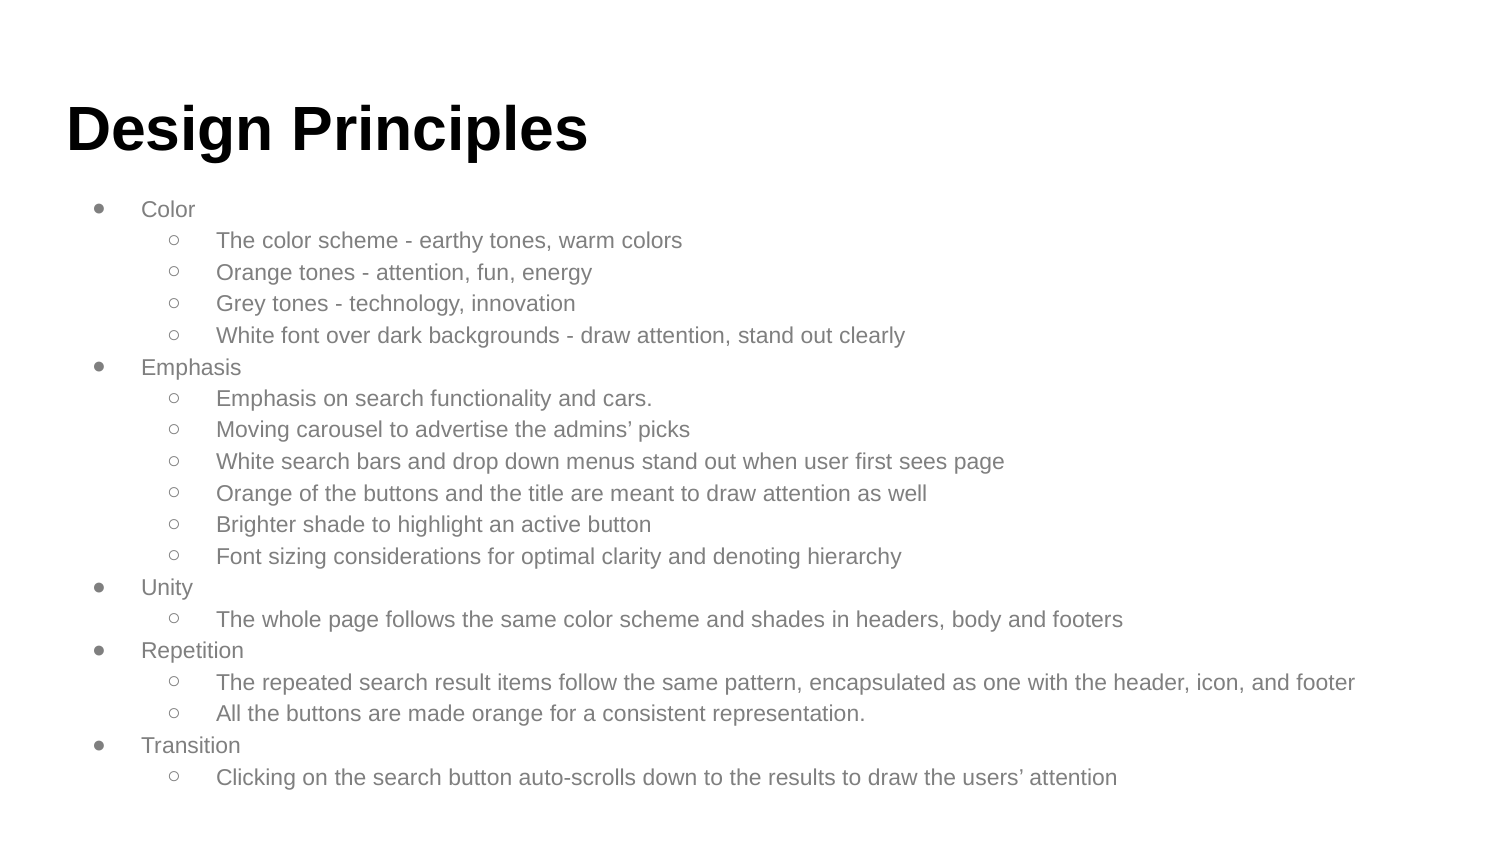

# Design Principles
Color
The color scheme - earthy tones, warm colors
Orange tones - attention, fun, energy
Grey tones - technology, innovation
White font over dark backgrounds - draw attention, stand out clearly
Emphasis
Emphasis on search functionality and cars.
Moving carousel to advertise the admins’ picks
White search bars and drop down menus stand out when user first sees page
Orange of the buttons and the title are meant to draw attention as well
Brighter shade to highlight an active button
Font sizing considerations for optimal clarity and denoting hierarchy
Unity
The whole page follows the same color scheme and shades in headers, body and footers
Repetition
The repeated search result items follow the same pattern, encapsulated as one with the header, icon, and footer
All the buttons are made orange for a consistent representation.
Transition
Clicking on the search button auto-scrolls down to the results to draw the users’ attention